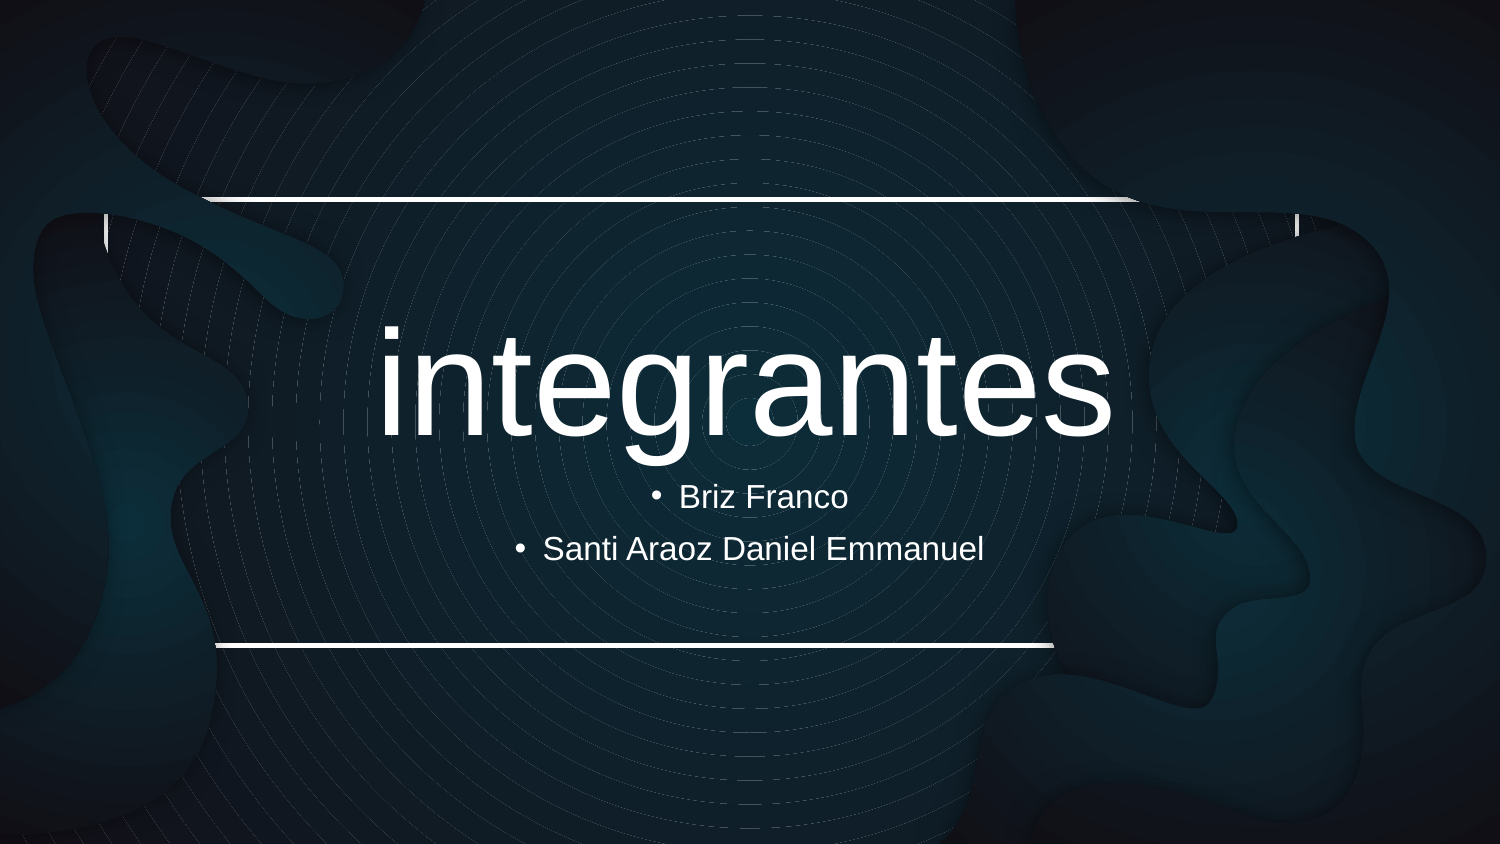

# integrantes
Briz Franco
Santi Araoz Daniel Emmanuel